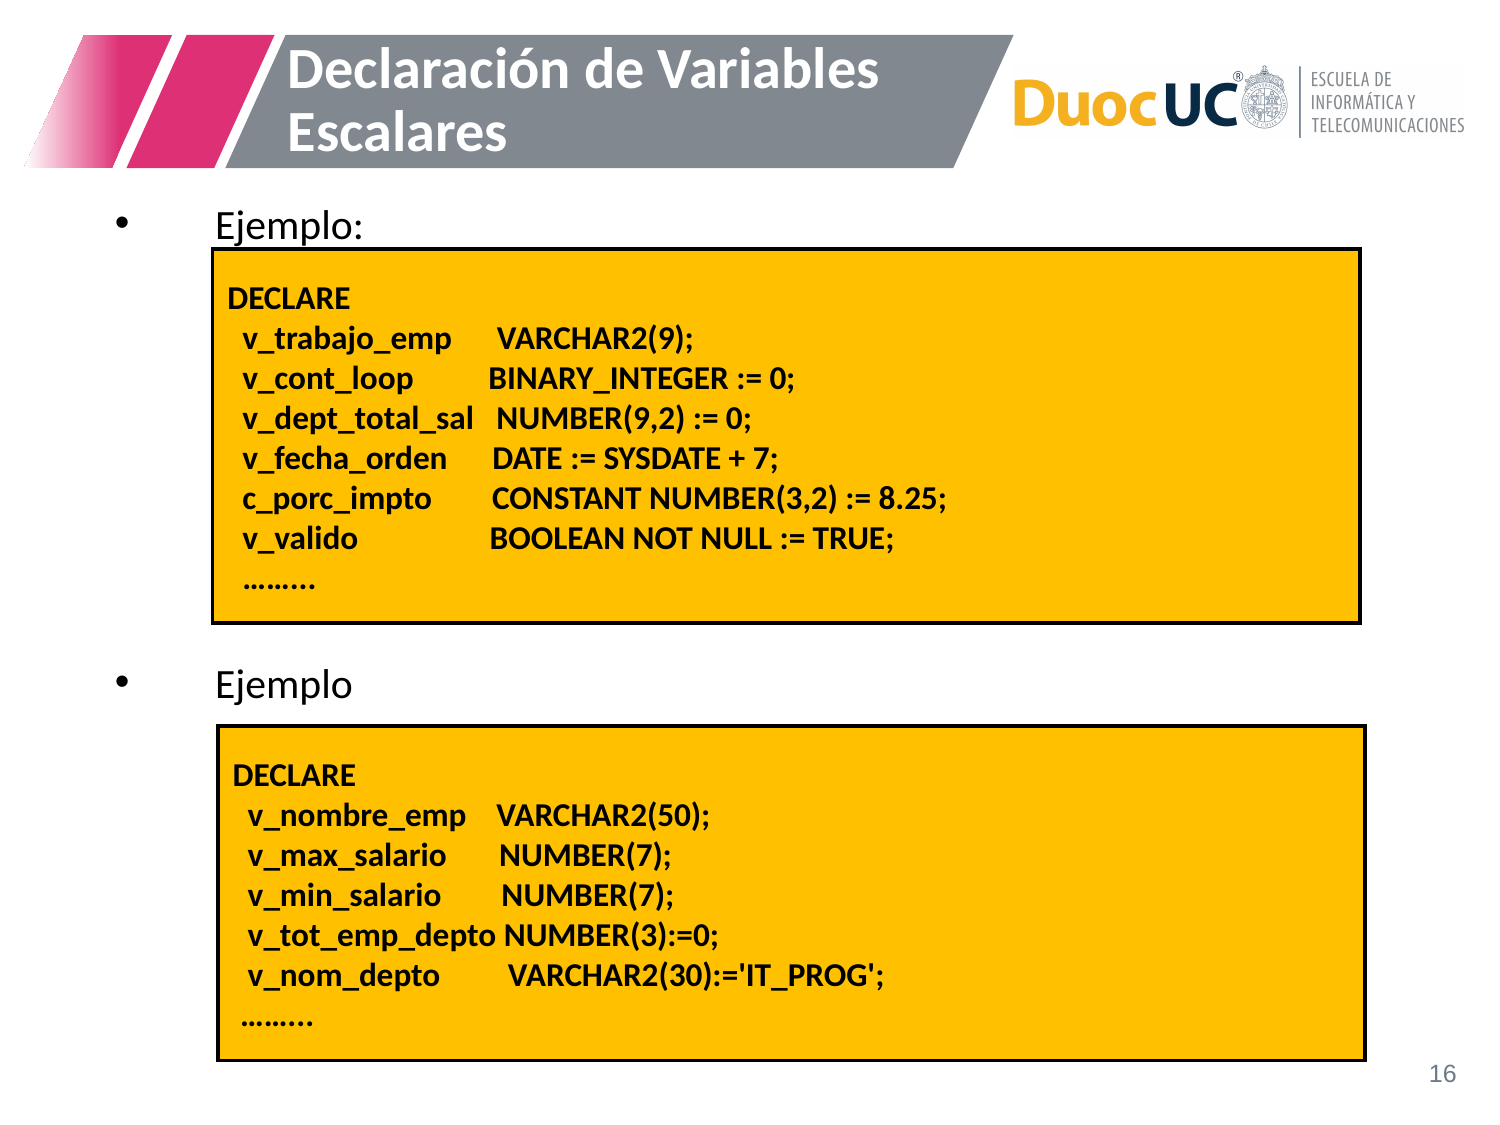

# Declaración de Variables Escalares
Ejemplo:

Ejemplo

DECLARE
  v_trabajo_emp      VARCHAR2(9);
  v_cont_loop          BINARY_INTEGER := 0;
  v_dept_total_sal   NUMBER(9,2) := 0;
  v_fecha_orden      DATE := SYSDATE + 7;
  c_porc_impto        CONSTANT NUMBER(3,2) := 8.25;
  v_valido	               BOOLEAN NOT NULL := TRUE;
  ……...

DECLARE
  v_nombre_emp    VARCHAR2(50);
  v_max_salario       NUMBER(7);
  v_min_salario        NUMBER(7);
  v_tot_emp_depto NUMBER(3):=0;
  v_nom_depto         VARCHAR2(30):='IT_PROG';
 ……...